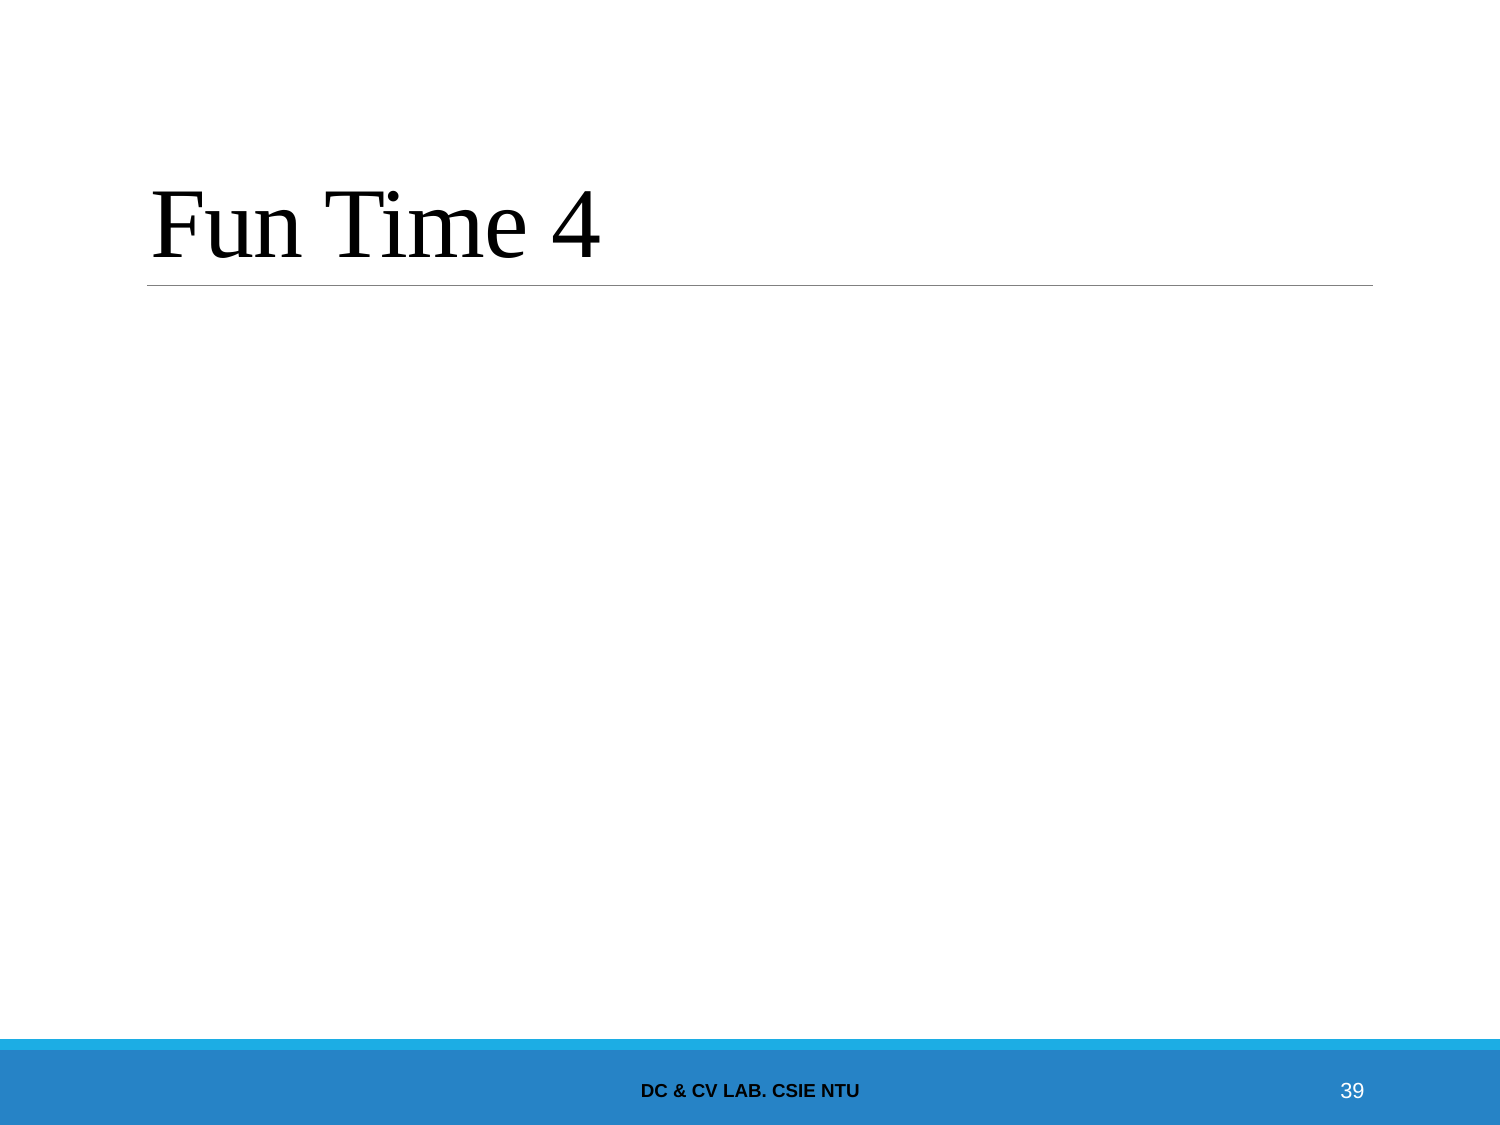

# Fun Time 4
DC & CV Lab. CSIE NTU
39